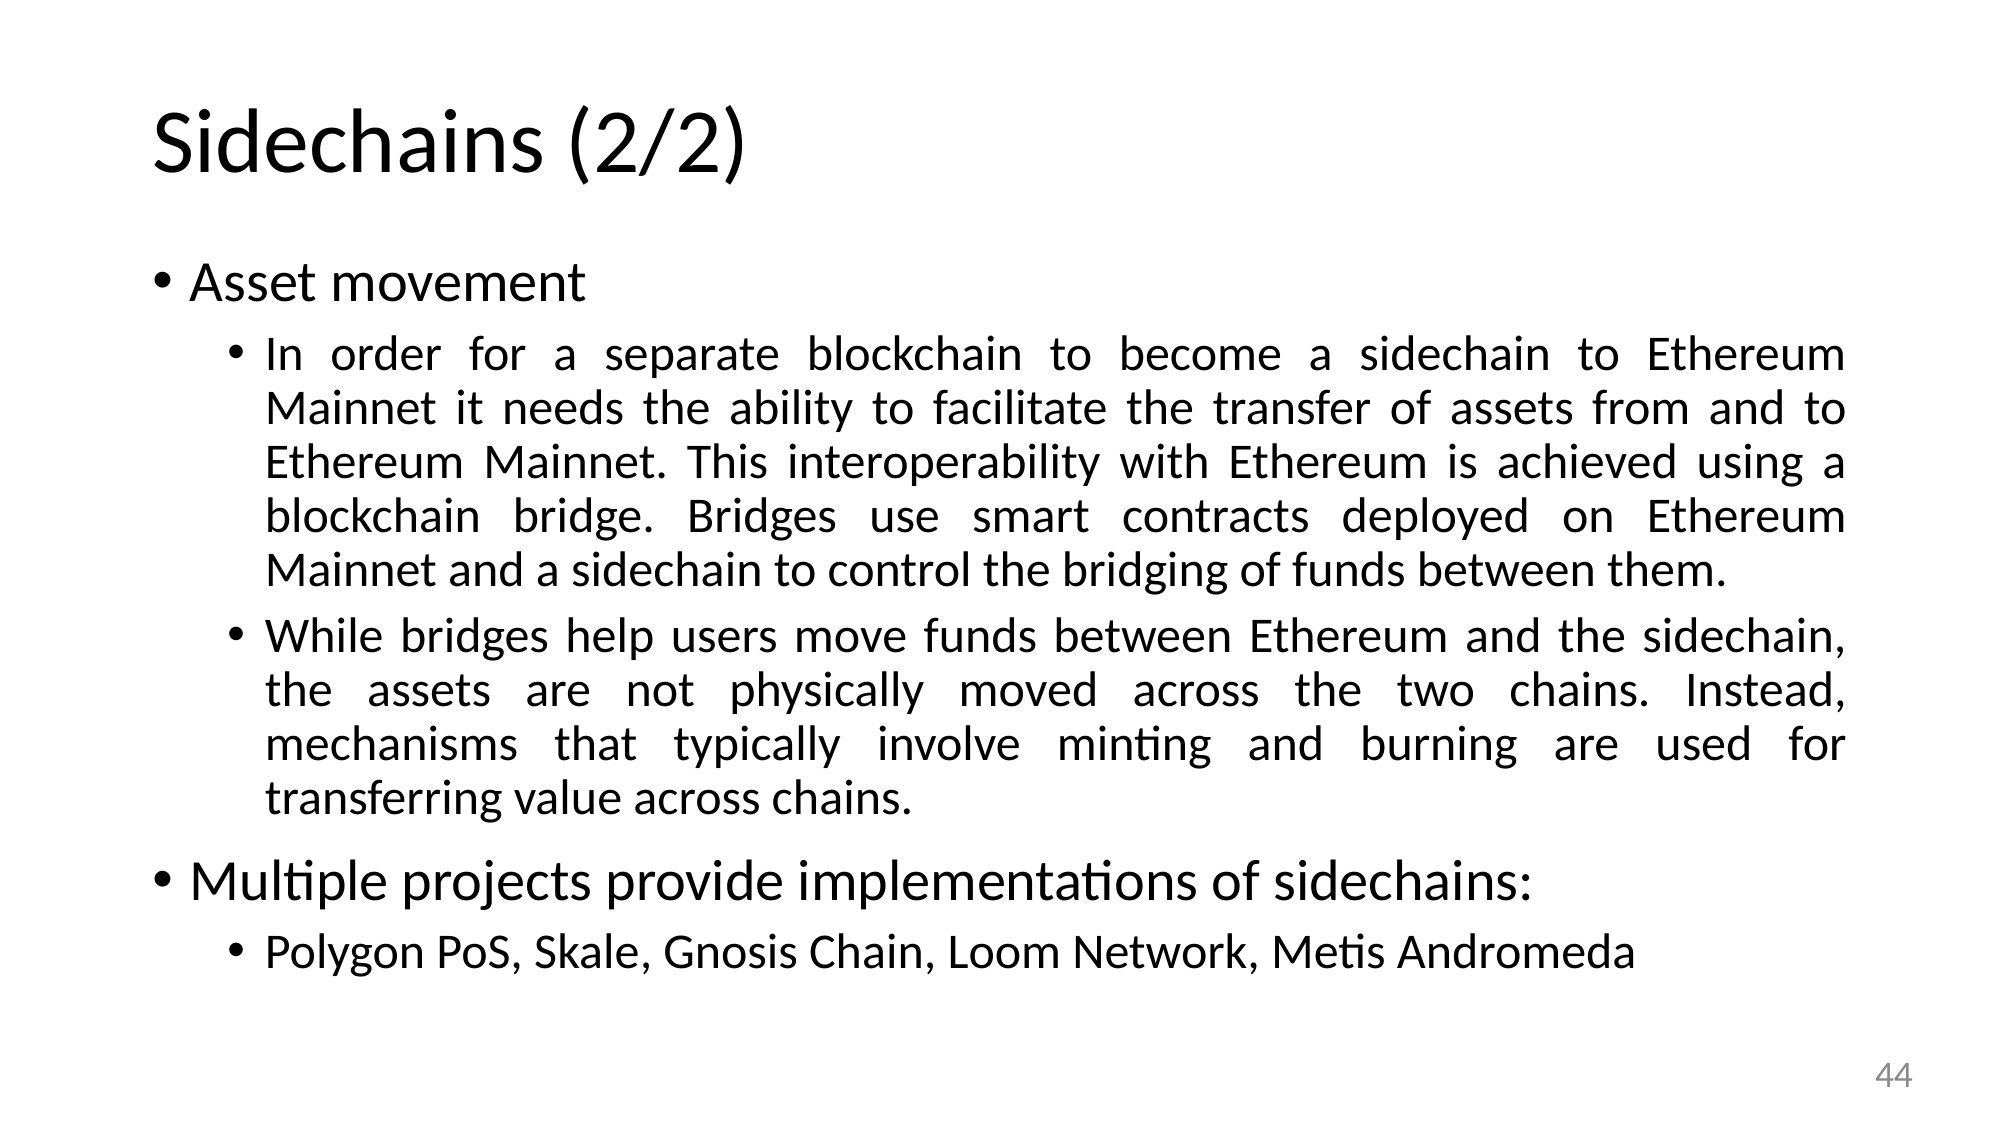

# Sidechains (2/2)
Asset movement
In order for a separate blockchain to become a sidechain to Ethereum Mainnet it needs the ability to facilitate the transfer of assets from and to Ethereum Mainnet. This interoperability with Ethereum is achieved using a blockchain bridge. Bridges use smart contracts deployed on Ethereum Mainnet and a sidechain to control the bridging of funds between them.
While bridges help users move funds between Ethereum and the sidechain, the assets are not physically moved across the two chains. Instead, mechanisms that typically involve minting and burning are used for transferring value across chains.
Multiple projects provide implementations of sidechains:
Polygon PoS, Skale, Gnosis Chain, Loom Network, Metis Andromeda
44